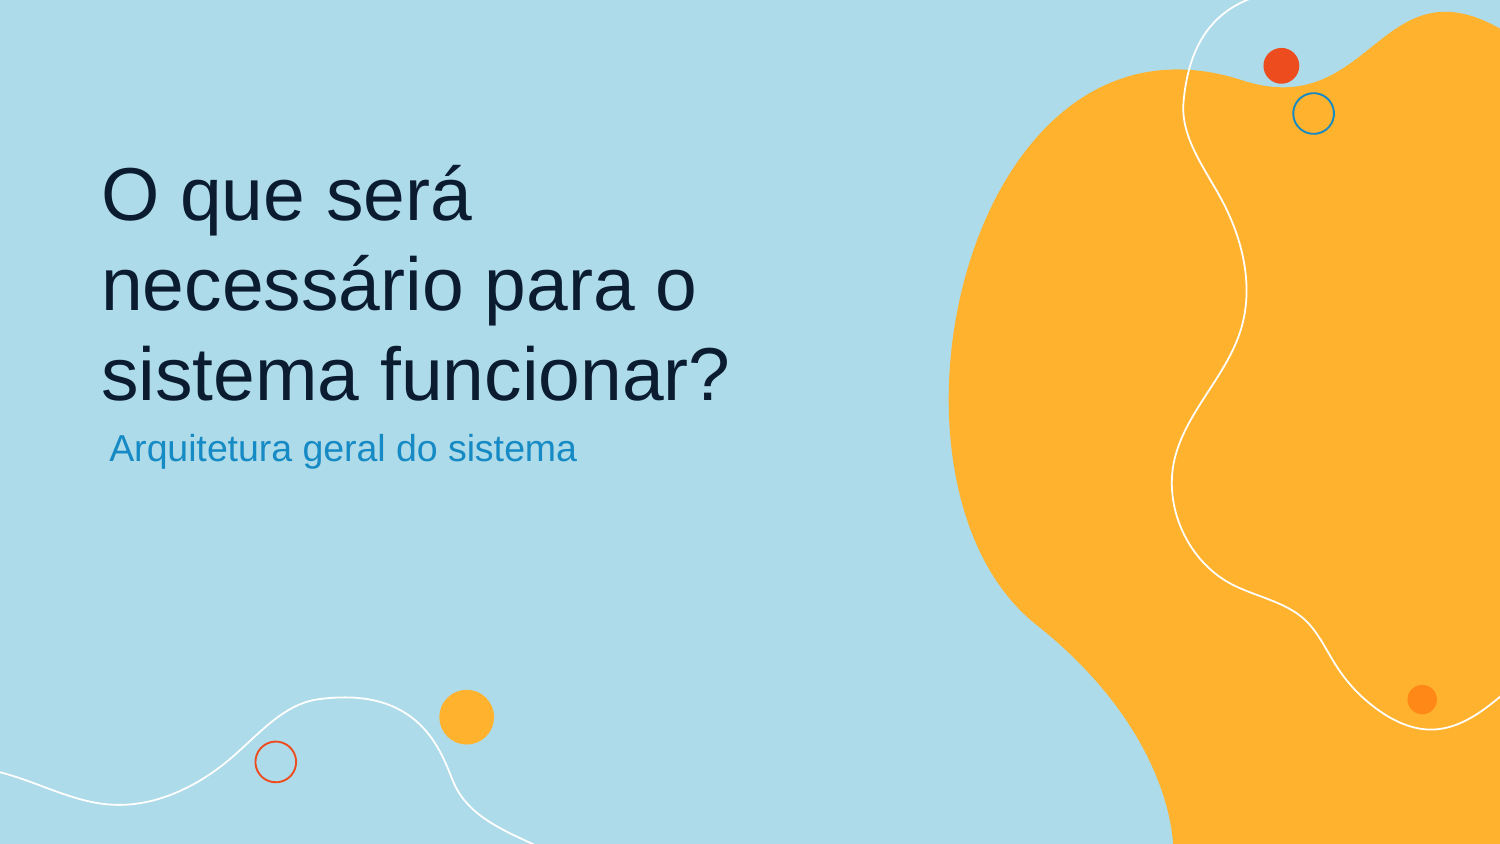

# O que será necessário para o sistema funcionar?
Arquitetura geral do sistema